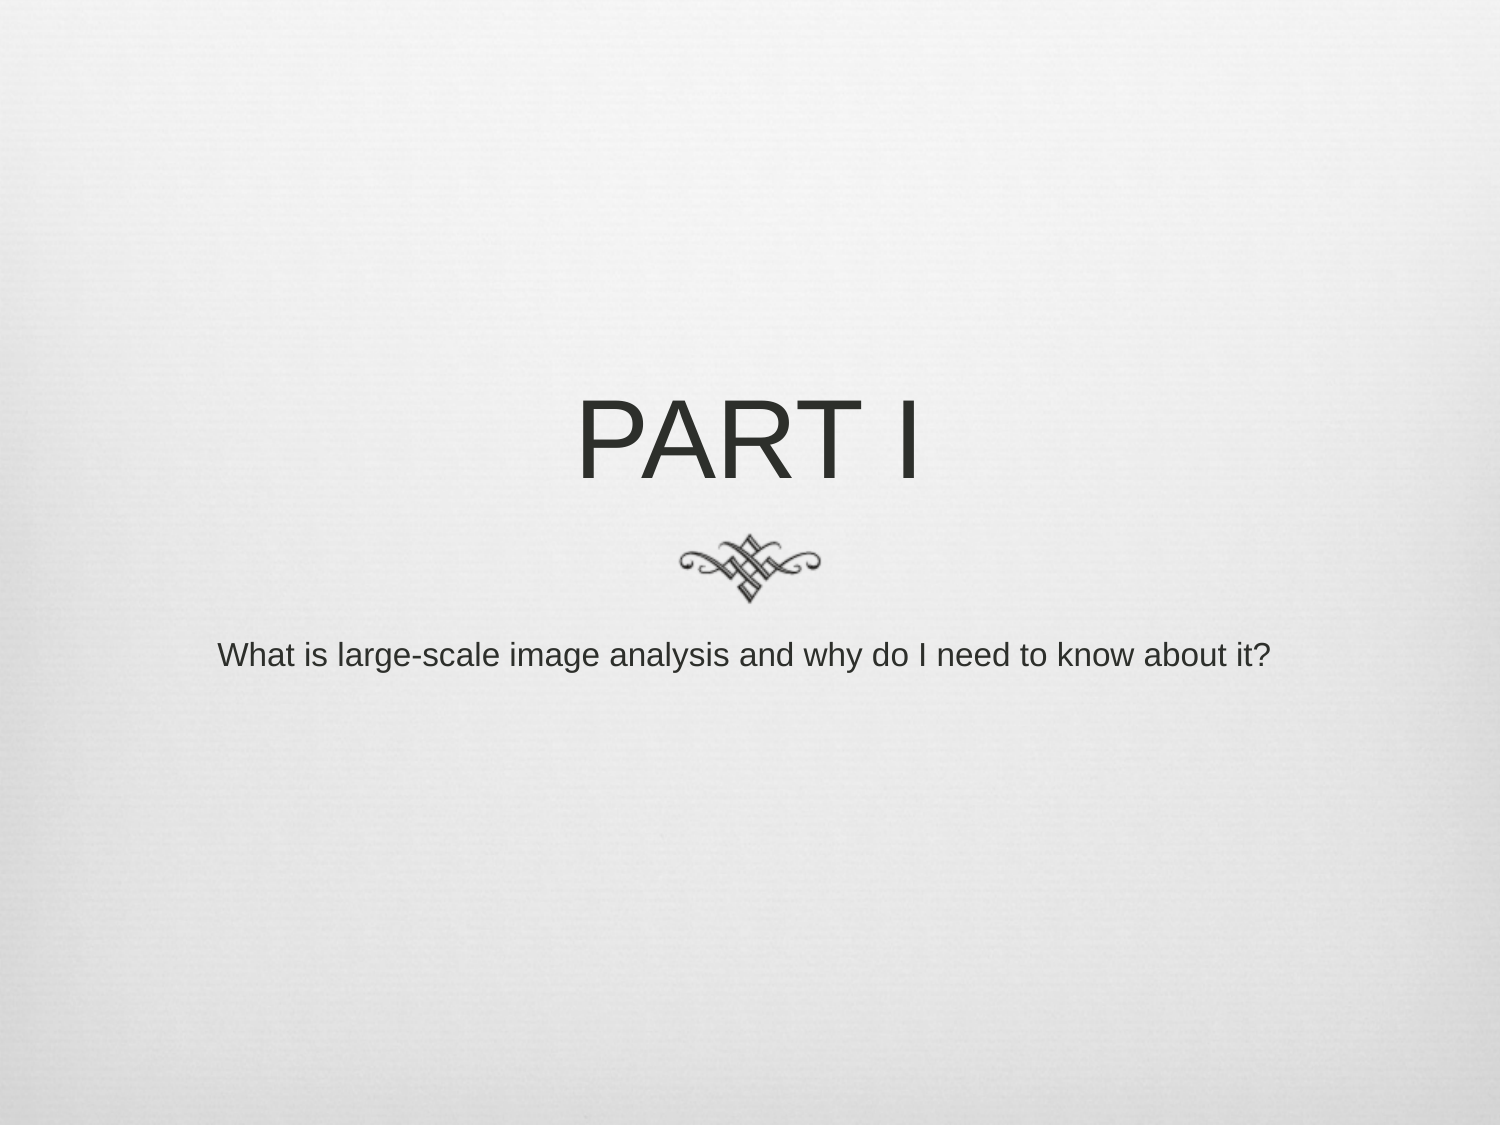

# PART I
What is large-scale image analysis and why do I need to know about it?